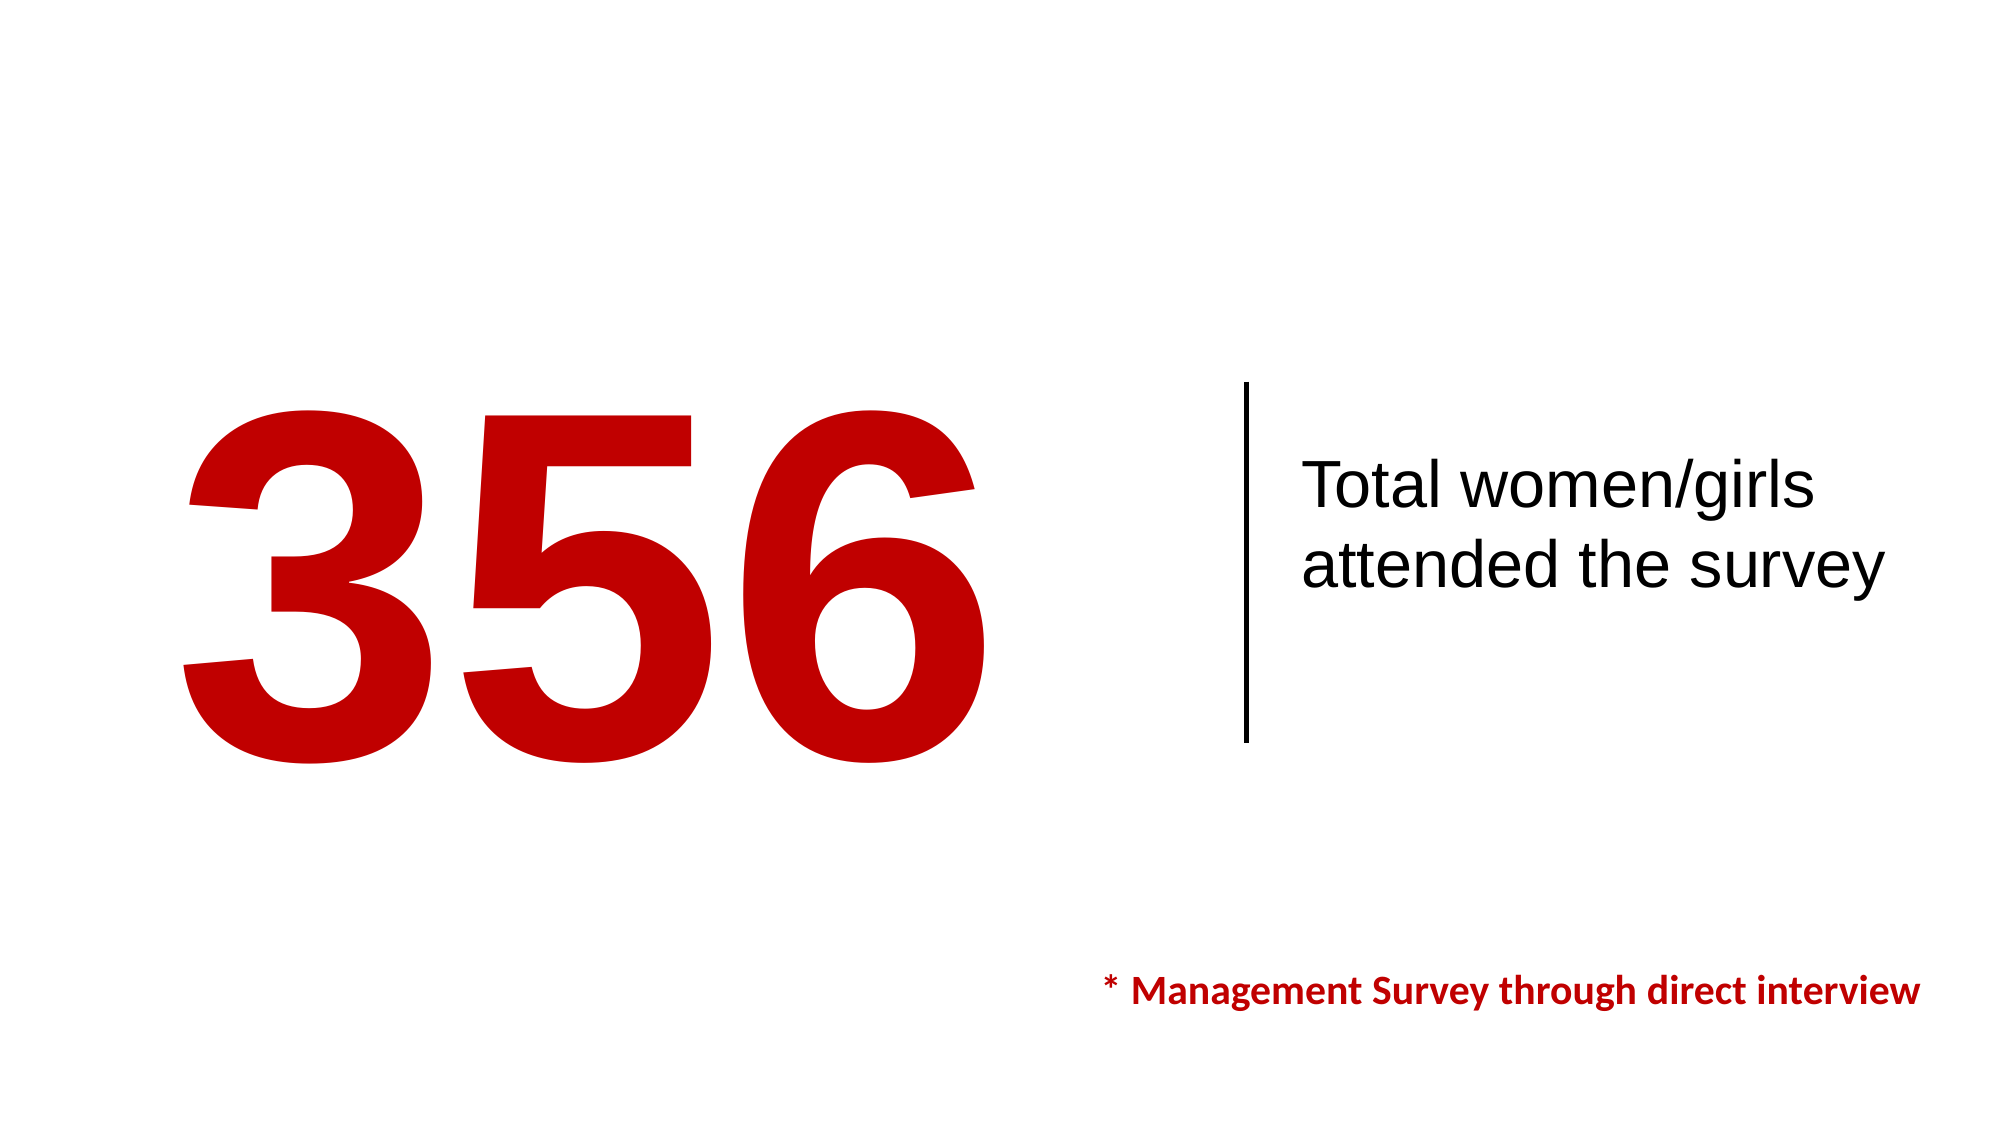

356
Total women/girls attended the survey
* Management Survey through direct interview